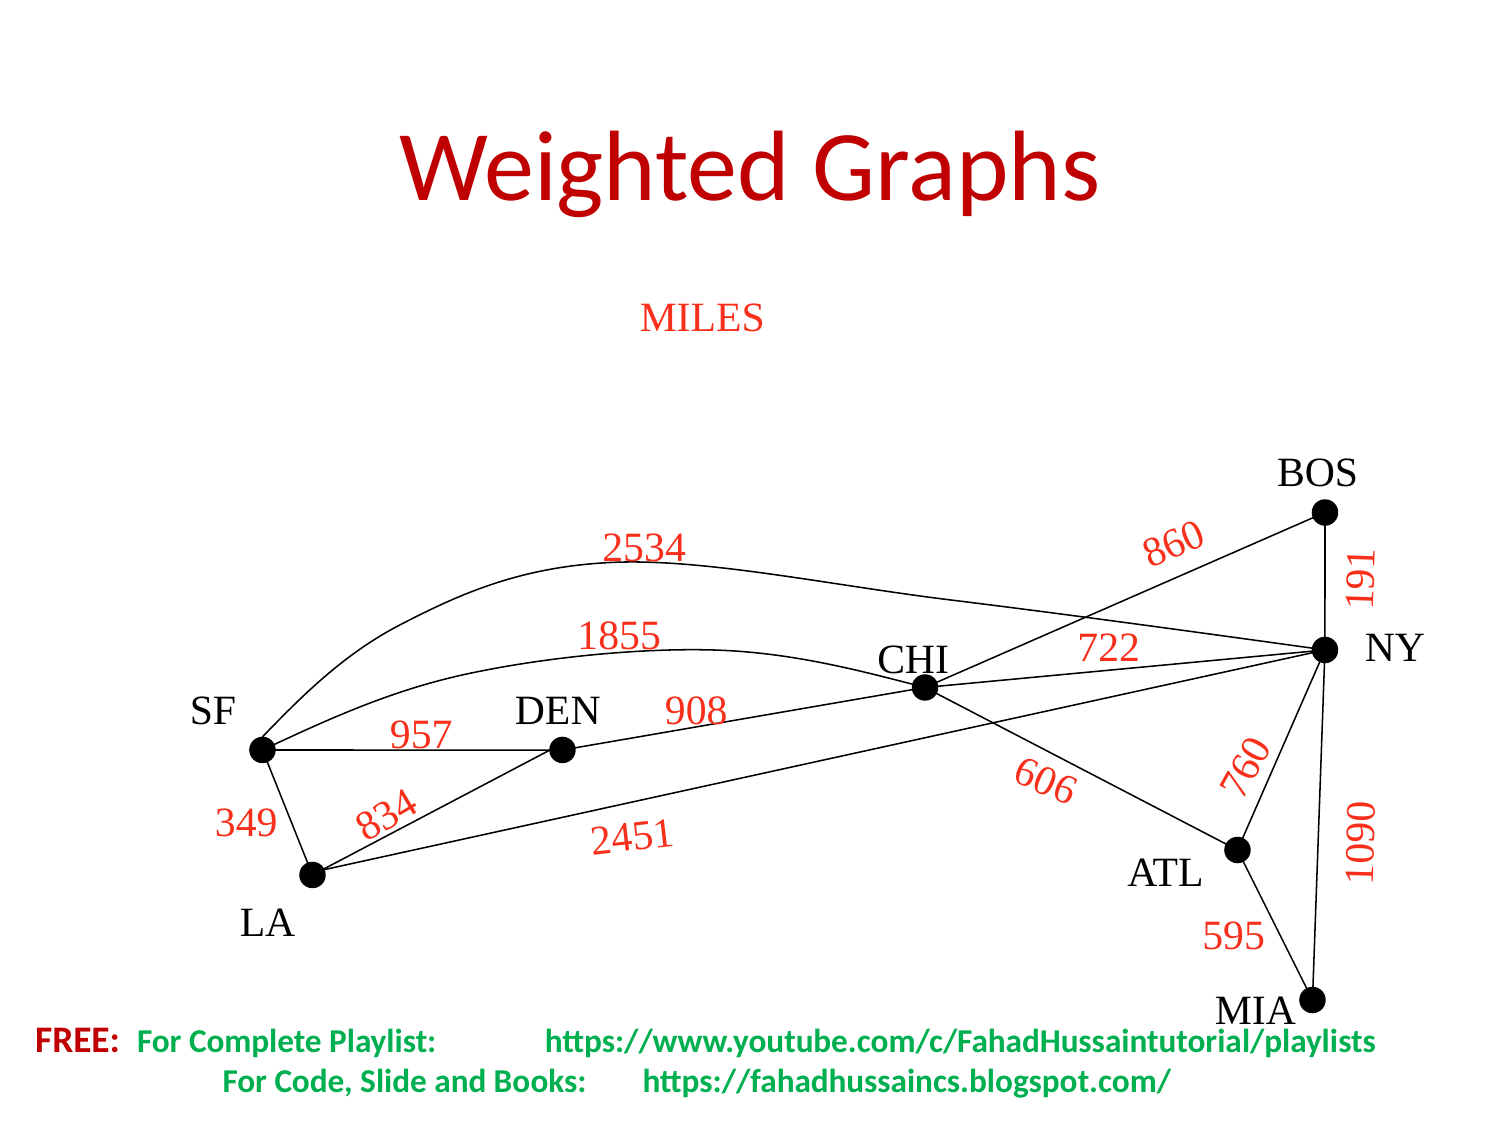

# Weighted Graphs
MILES
BOS

NY
CHI
SF
DEN
ATL
LA
MIA
860
2534
191
1855
722
908
957
760
606
834
349
2451
1090
595
FREE:  For Complete Playlist: 	        https://www.youtube.com/c/FahadHussaintutorial/playlists
	     For Code, Slide and Books:	 https://fahadhussaincs.blogspot.com/